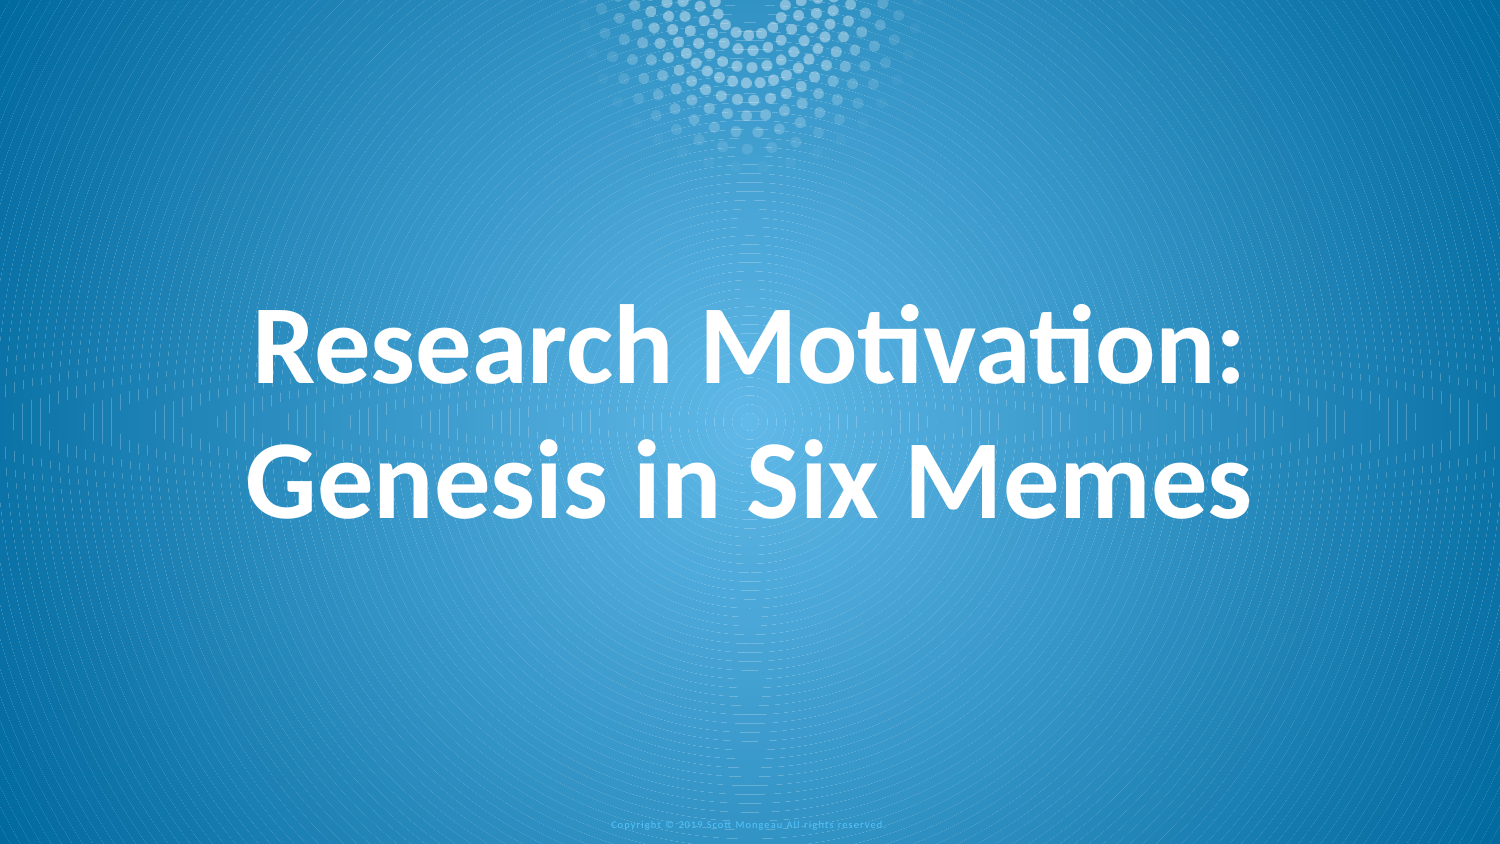

# Research Motivation: Genesis in Six Memes